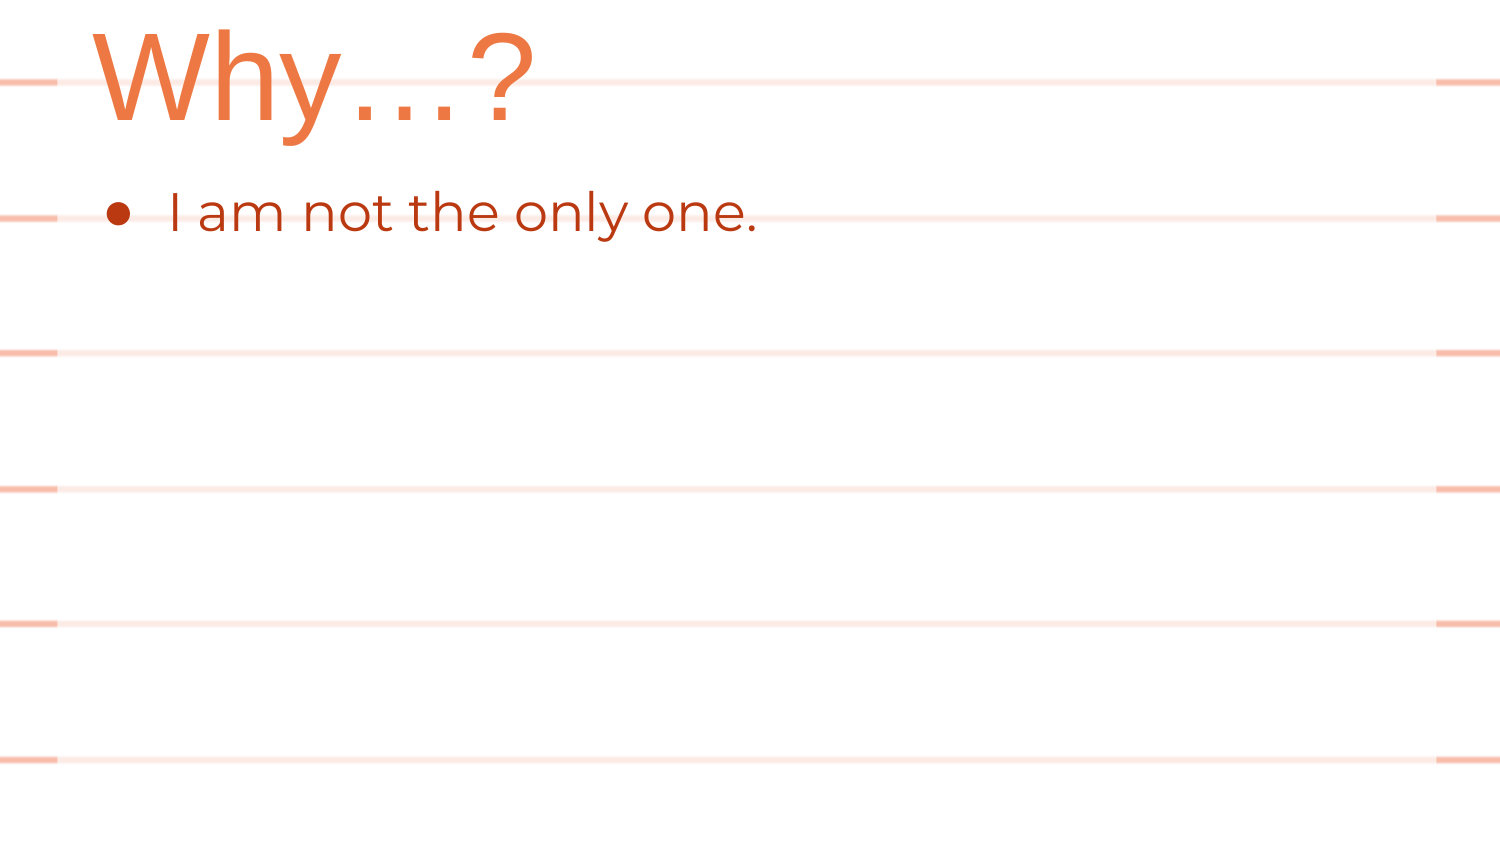

Why…?

I am not the only one.